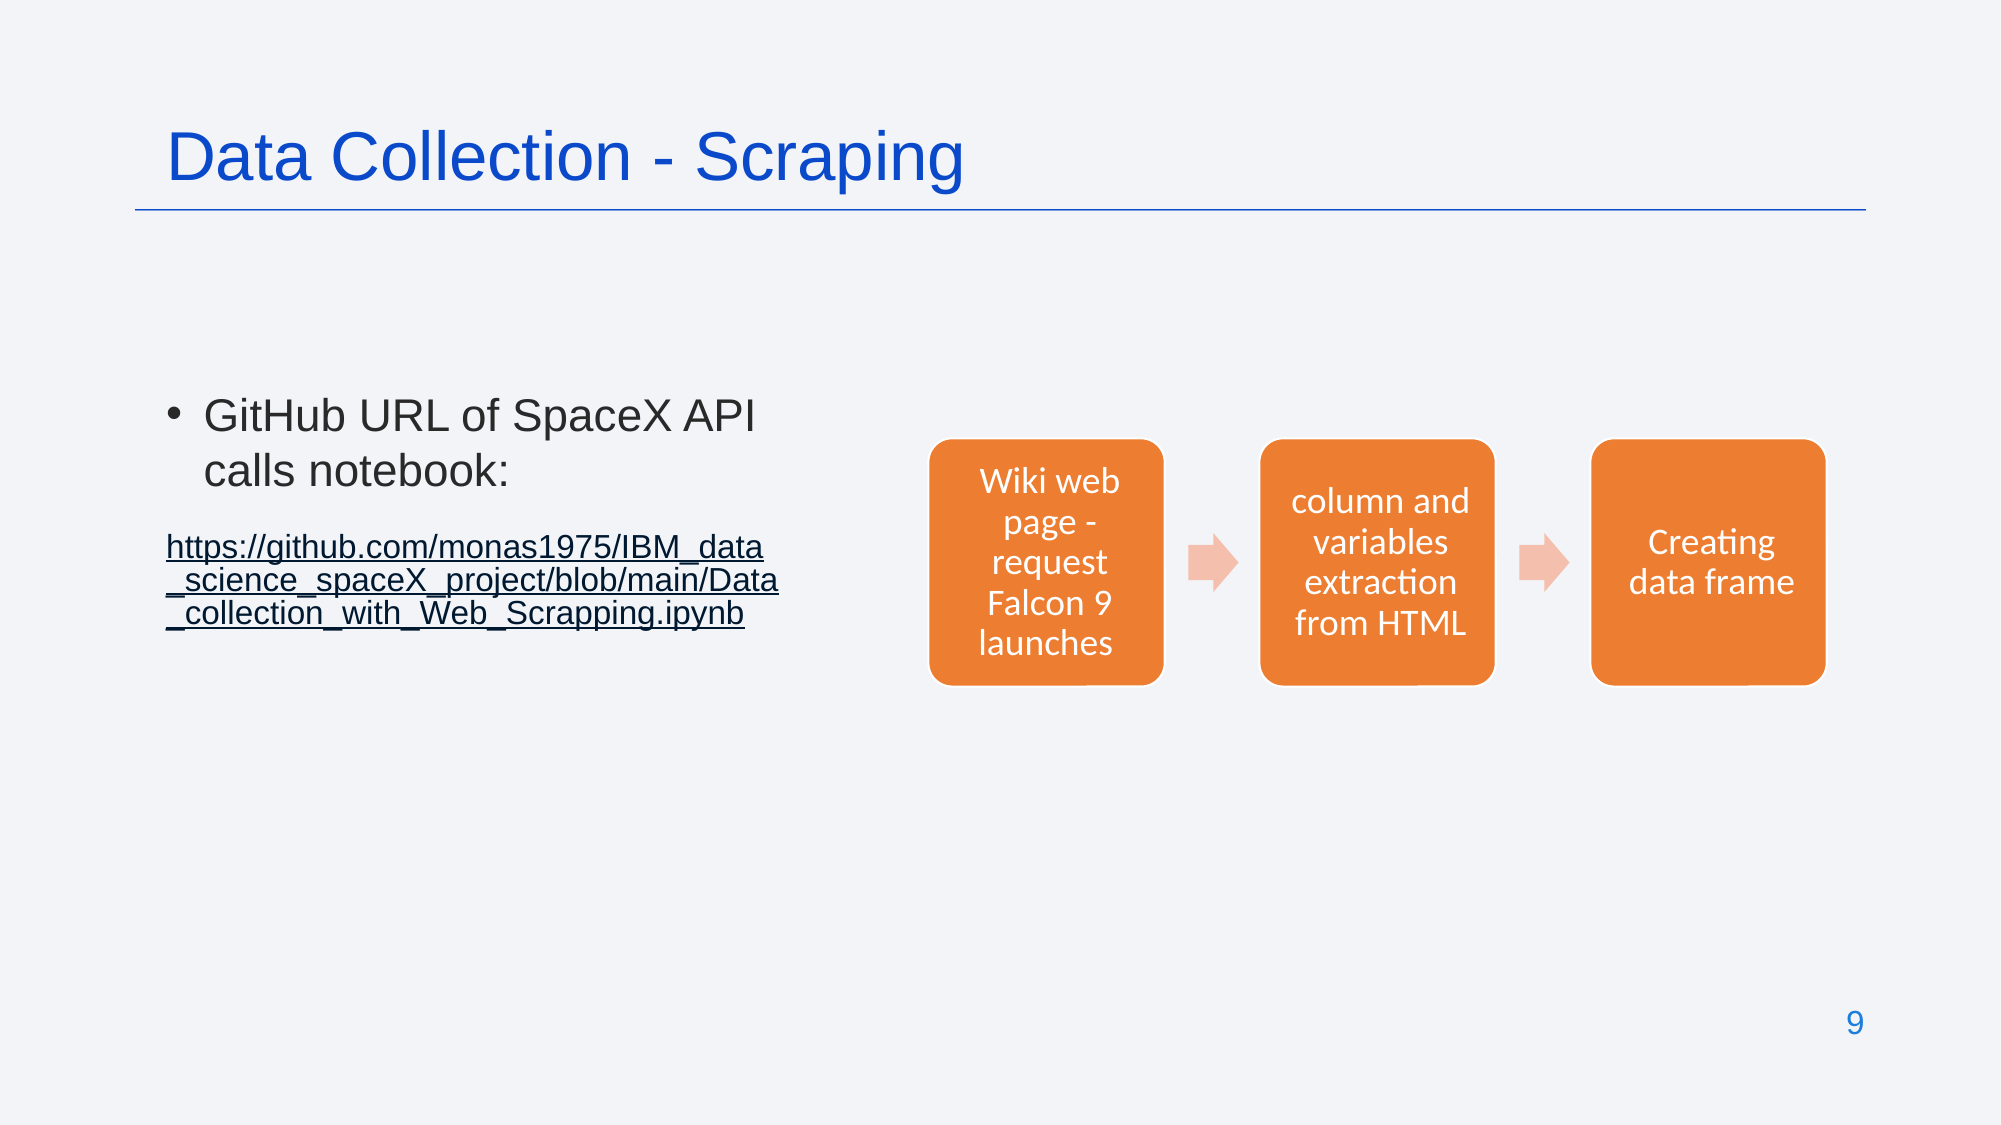

Data Collection - Scraping

GitHub URL of SpaceX API calls notebook:
https://github.com/monas1975/IBM_data_science_spaceX_project/blob/main/Data_collection_with_Web_Scrapping.ipynb
Wiki web page - request Falcon 9 launches

column and variables extraction from HTML

Creating data frame
9